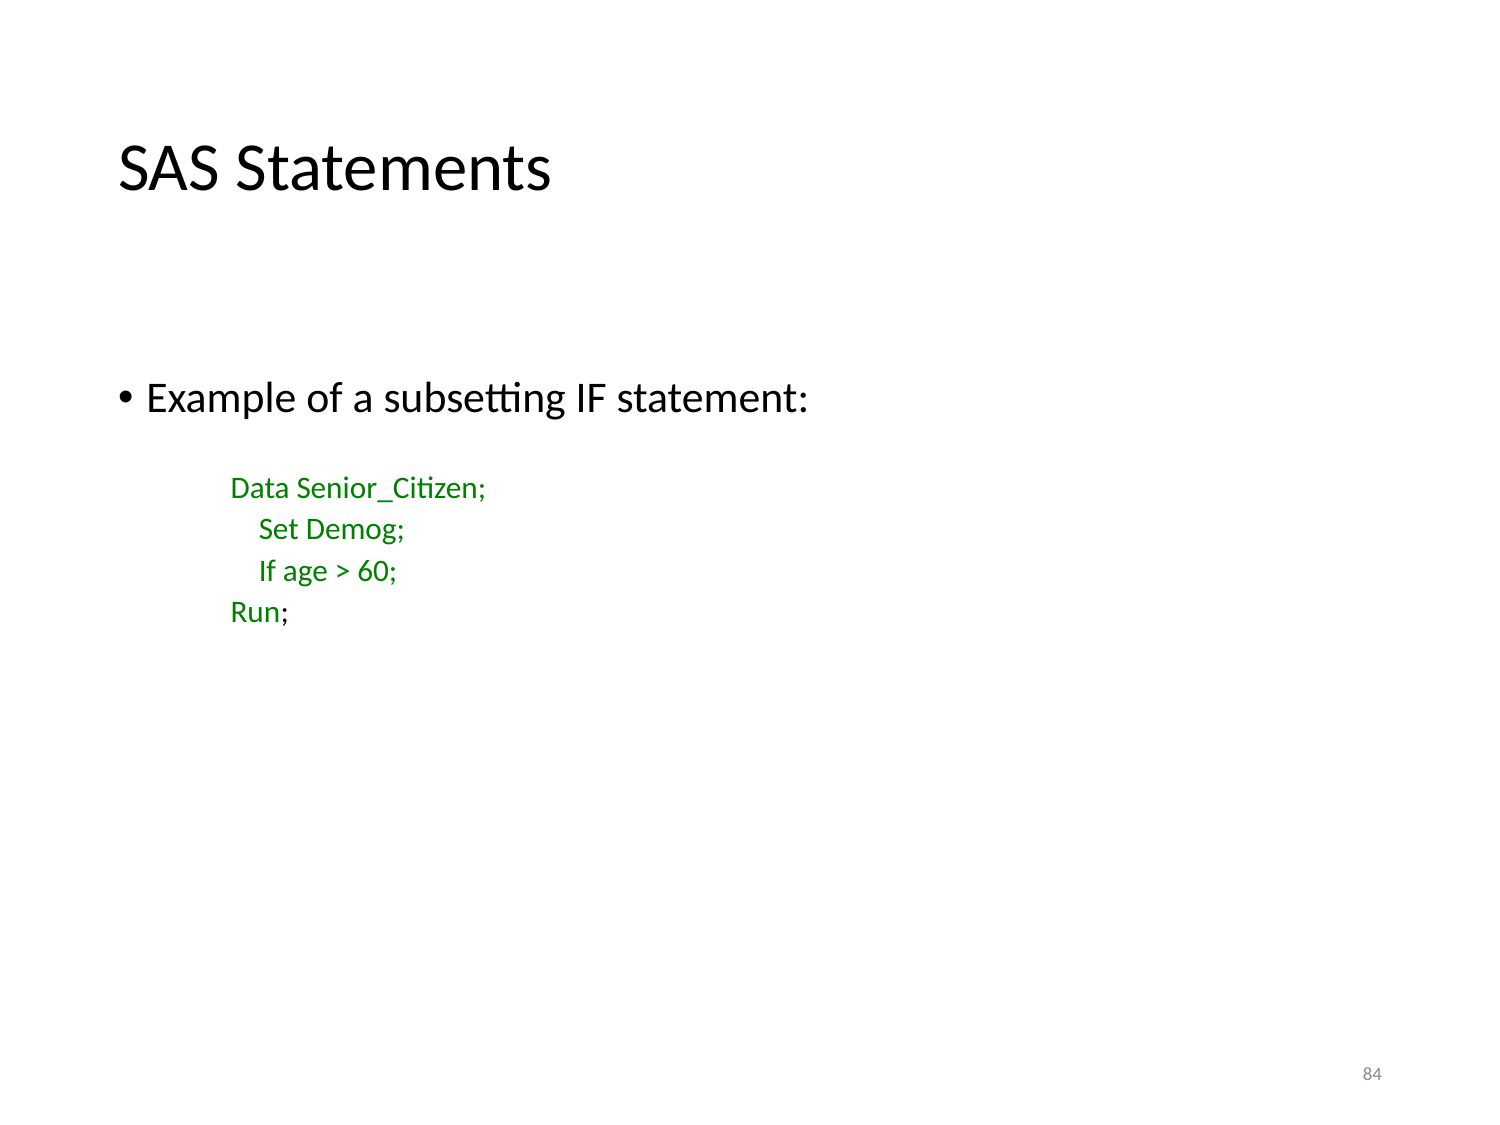

# SAS Statements

Example of a subsetting IF statement:

Data Senior_Citizen;
	Set Demog;
	If age > 60;
Run;

84